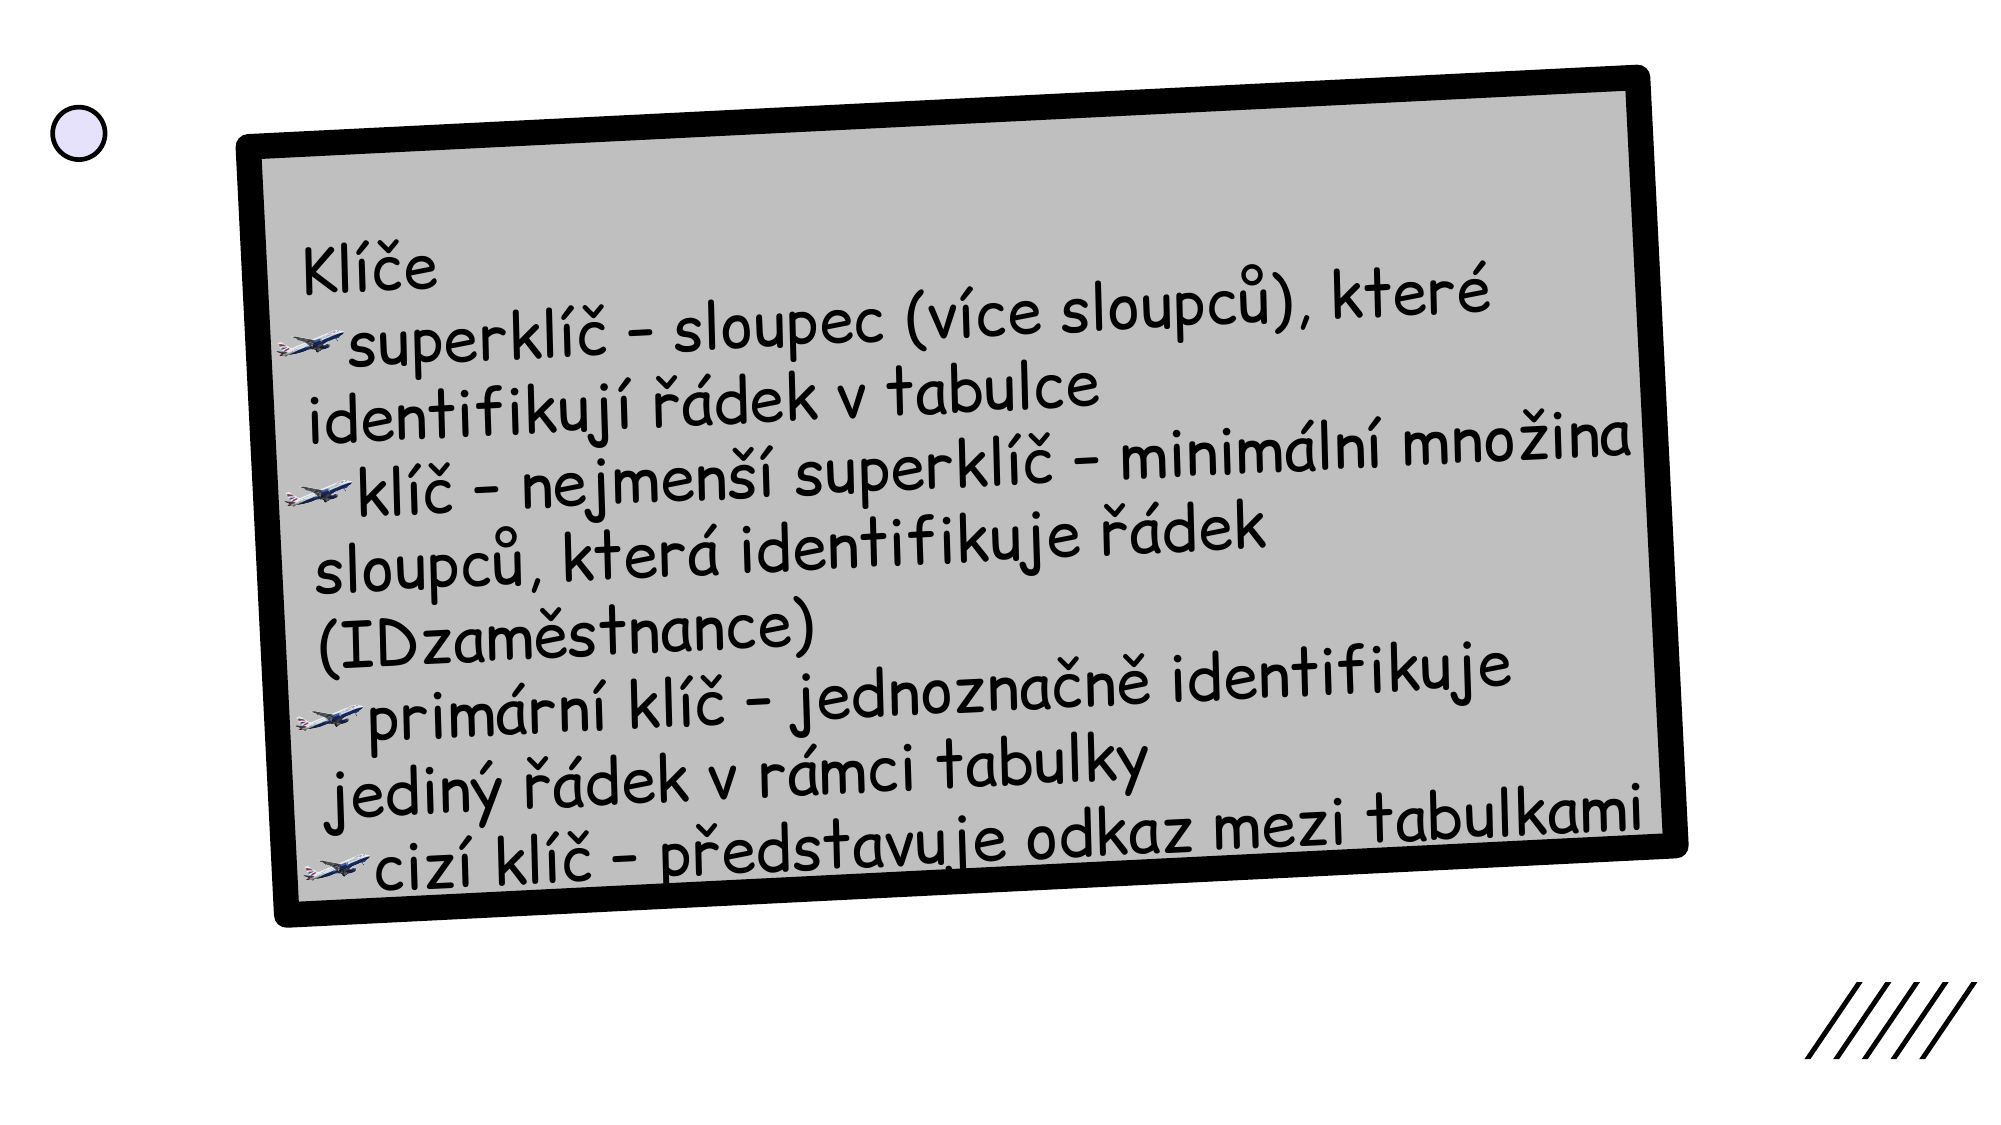

Klíče
superklíč – sloupec (více sloupců), které identifikují řádek v tabulce
klíč – nejmenší superklíč – minimální množina sloupců, která identifikuje řádek (IDzaměstnance)
primární klíč – jednoznačně identifikuje jediný řádek v rámci tabulky
cizí klíč – představuje odkaz mezi tabulkami